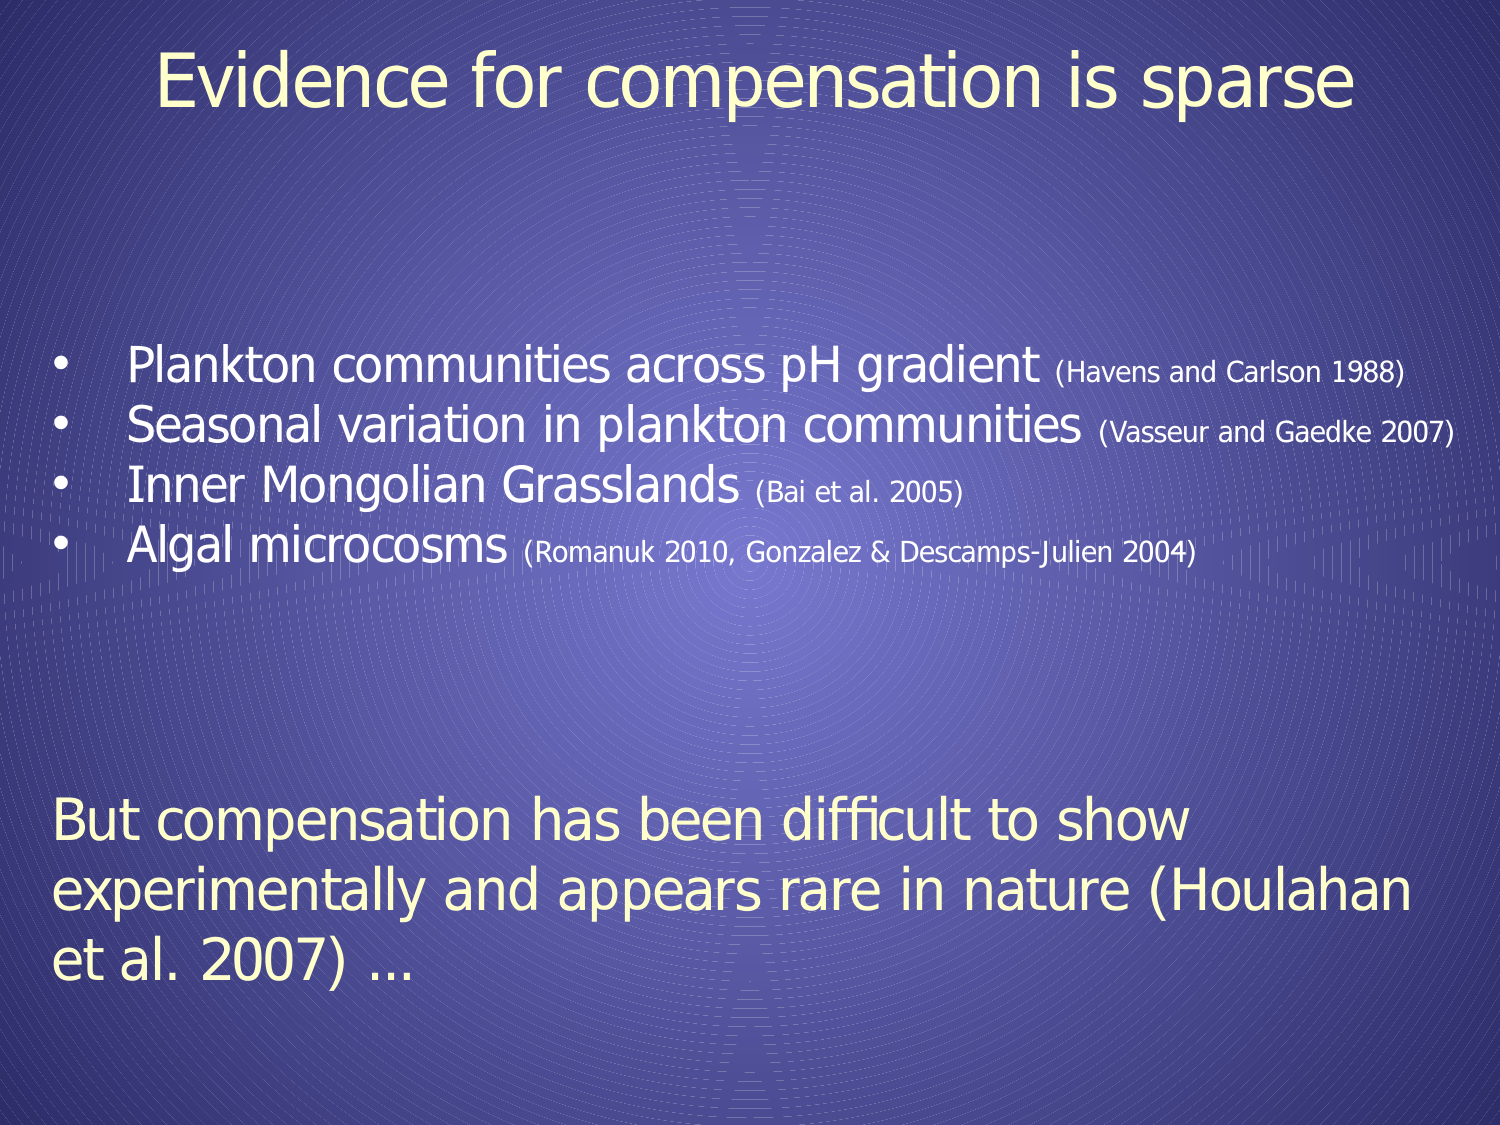

Evidence for compensation is sparse

Plankton communities across pH gradient (Havens and Carlson 1988)
Seasonal variation in plankton communities (Vasseur and Gaedke 2007)
Inner Mongolian Grasslands (Bai et al. 2005)
Algal microcosms (Romanuk 2010, Gonzalez & Descamps-Julien 2004)

But compensation has been difficult to show experimentally and appears rare in nature (Houlahan et al. 2007) …